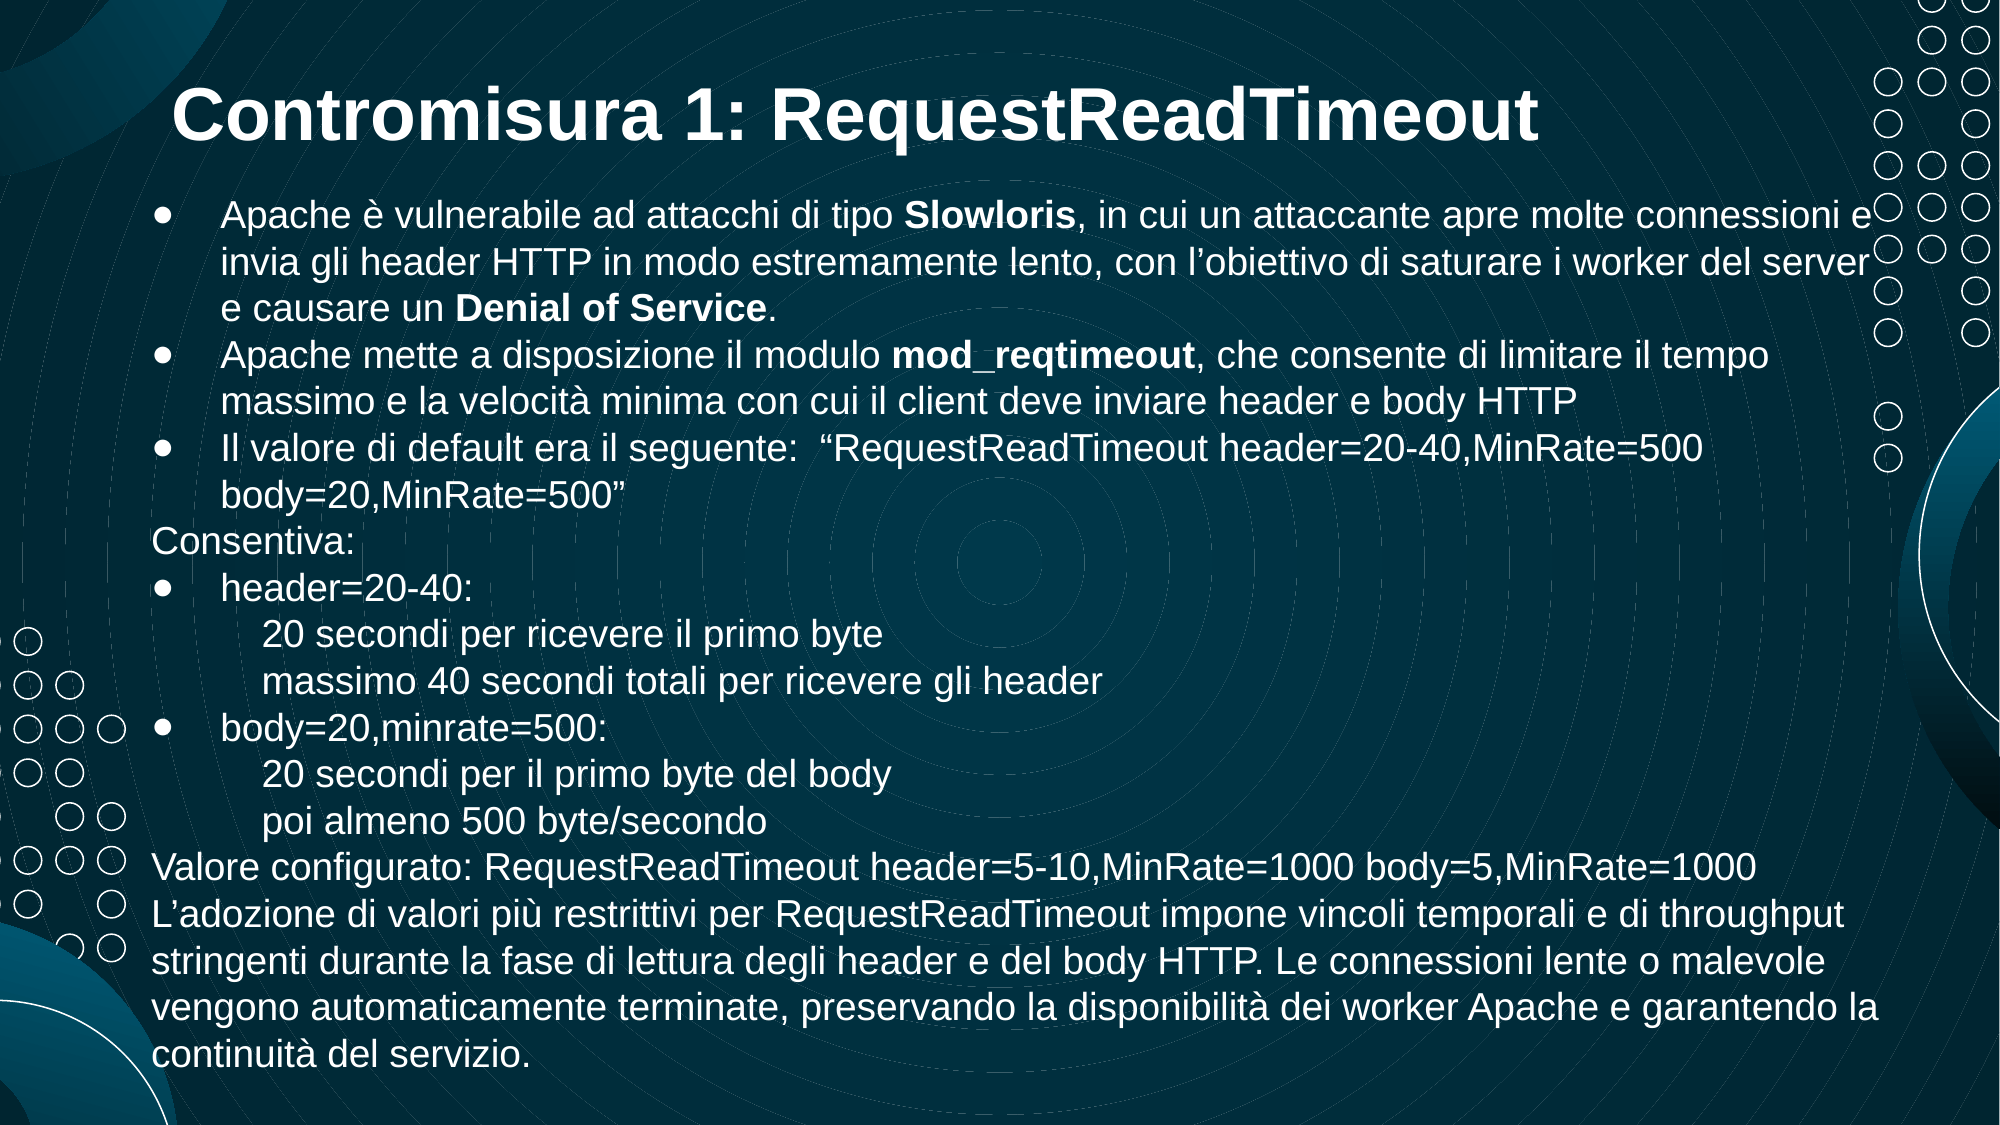

# Contromisura 1: RequestReadTimeout
Apache è vulnerabile ad attacchi di tipo Slowloris, in cui un attaccante apre molte connessioni e invia gli header HTTP in modo estremamente lento, con l’obiettivo di saturare i worker del server e causare un Denial of Service.
Apache mette a disposizione il modulo mod_reqtimeout, che consente di limitare il tempo massimo e la velocità minima con cui il client deve inviare header e body HTTP
Il valore di default era il seguente:  “RequestReadTimeout header=20-40,MinRate=500 body=20,MinRate=500”
Consentiva:
header=20-40:
 20 secondi per ricevere il primo byte
 massimo 40 secondi totali per ricevere gli header
body=20,minrate=500:
 20 secondi per il primo byte del body
 poi almeno 500 byte/secondo
Valore configurato: RequestReadTimeout header=5-10,MinRate=1000 body=5,MinRate=1000
L’adozione di valori più restrittivi per RequestReadTimeout impone vincoli temporali e di throughput stringenti durante la fase di lettura degli header e del body HTTP. Le connessioni lente o malevole vengono automaticamente terminate, preservando la disponibilità dei worker Apache e garantendo la continuità del servizio.